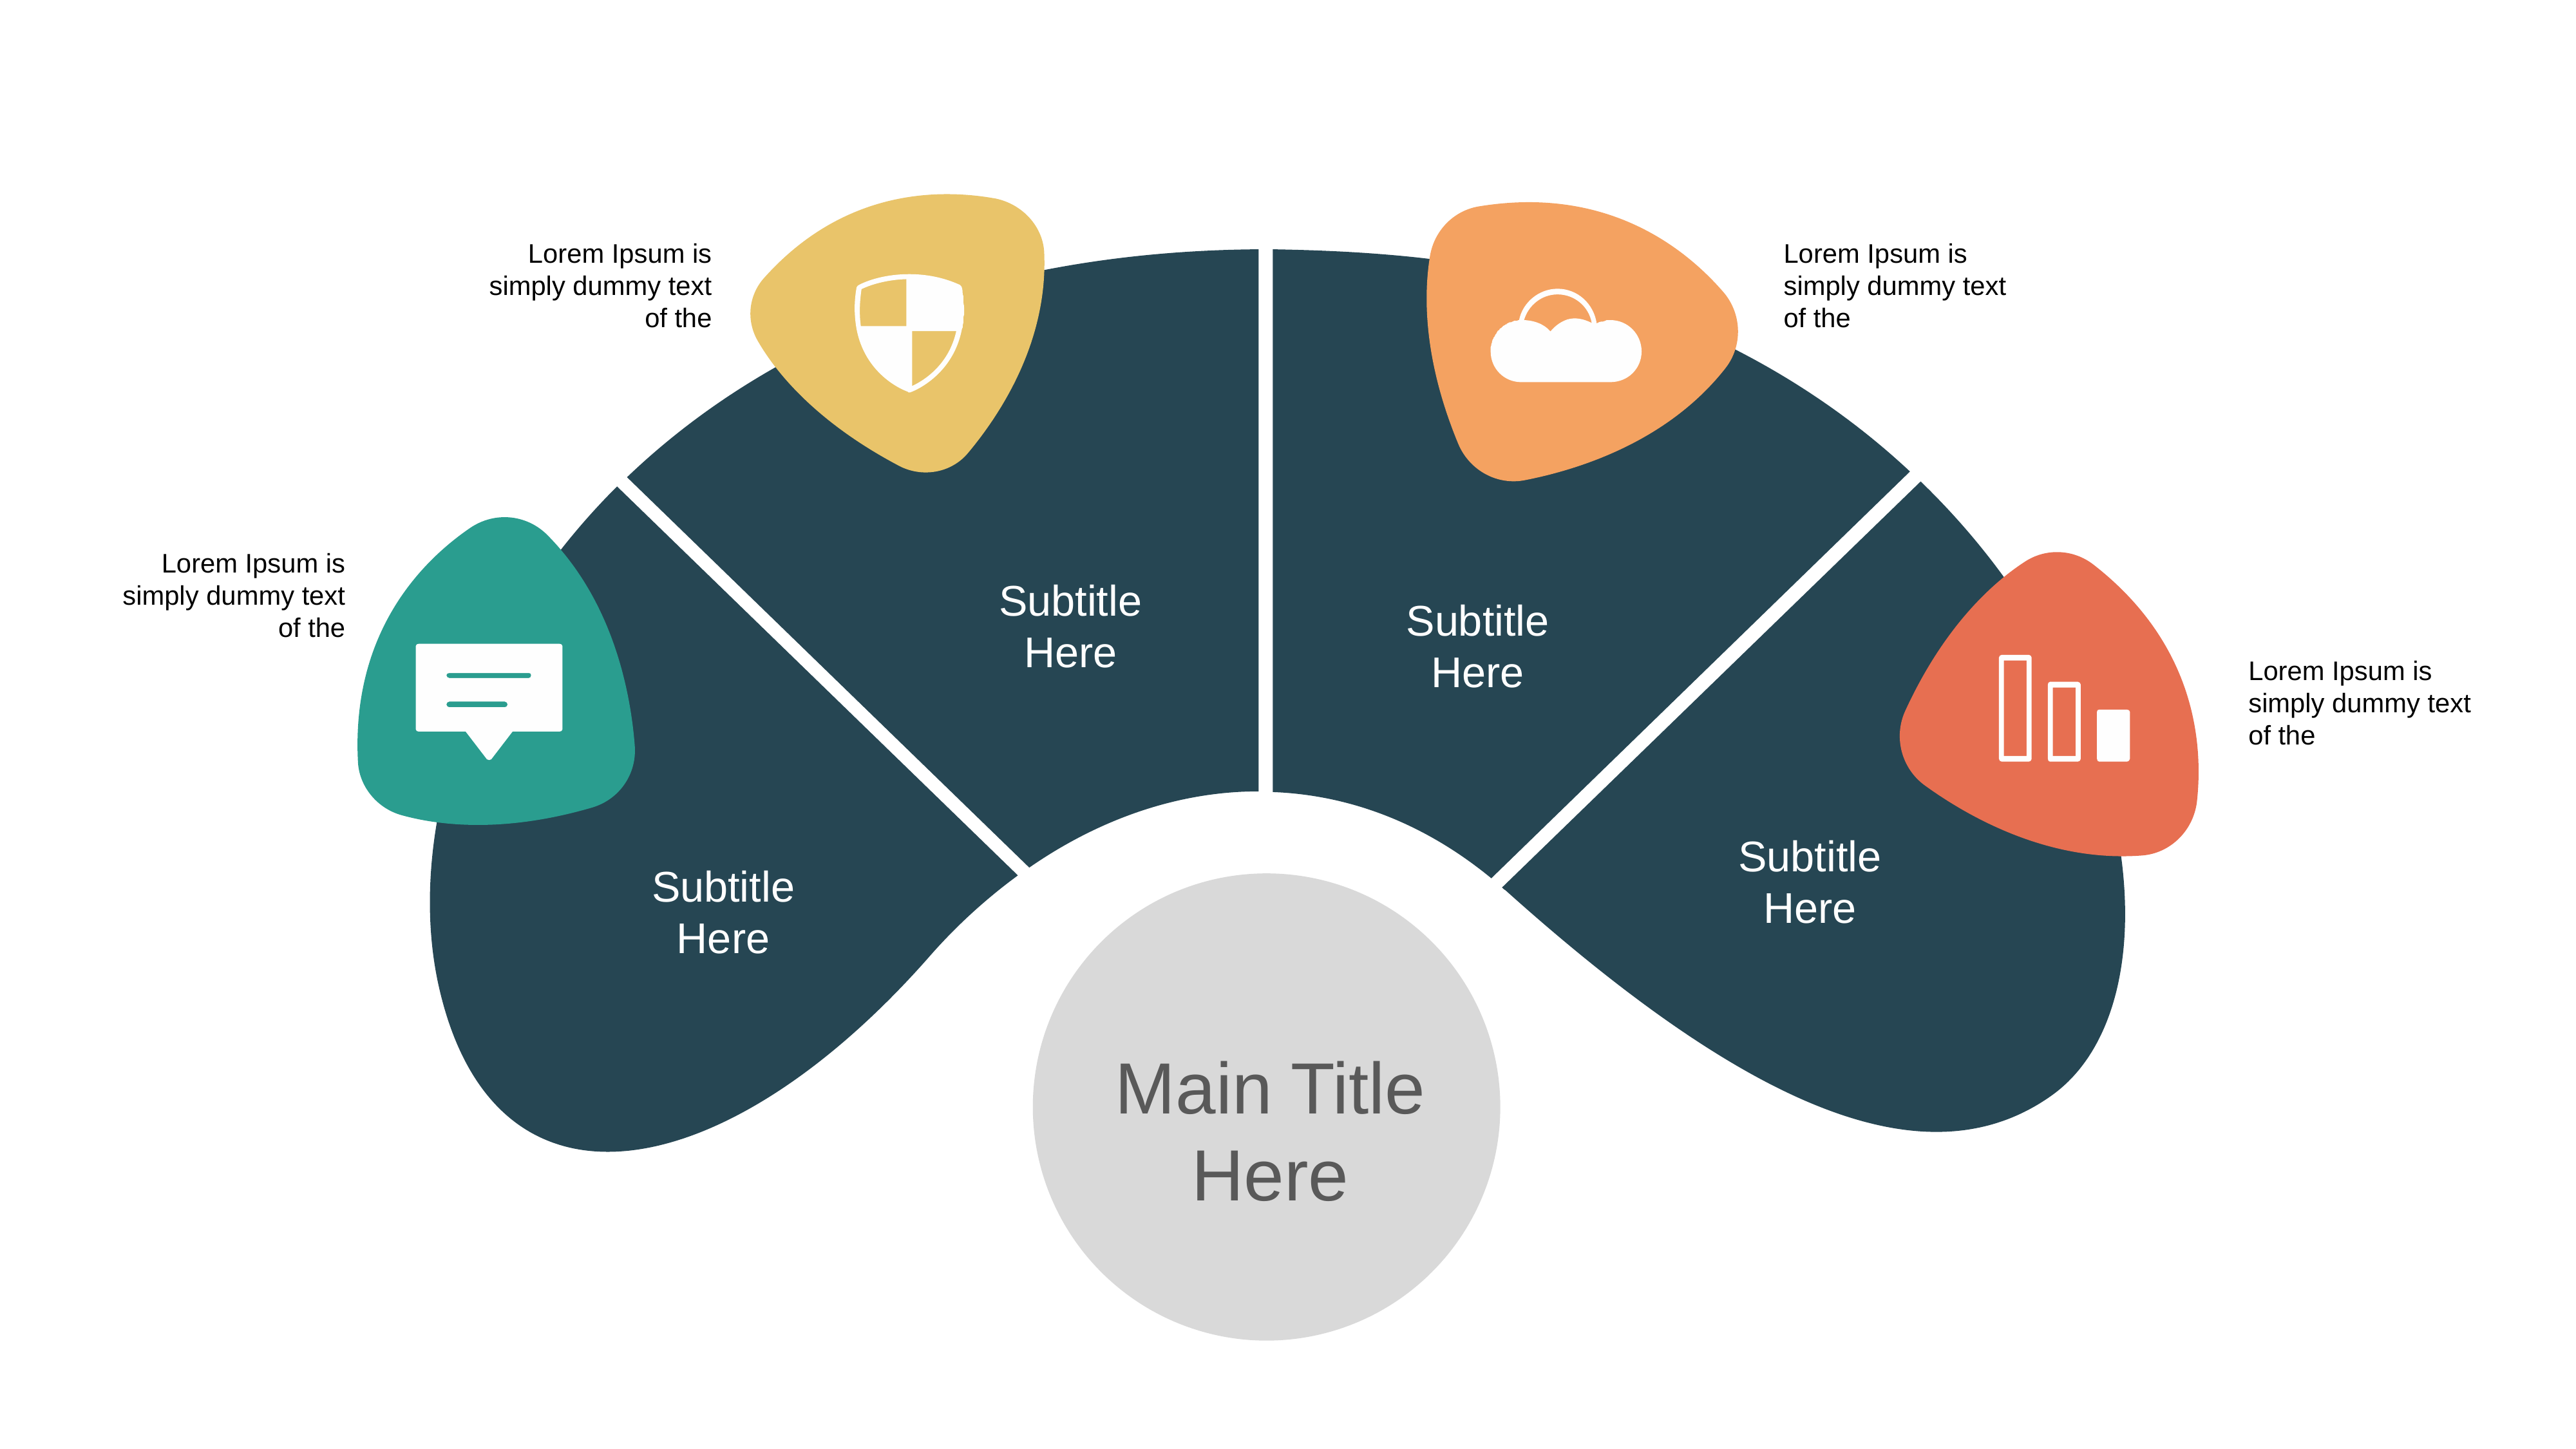

Lorem Ipsum is simply dummy text of the
Lorem Ipsum is simply dummy text of the

Lorem Ipsum is simply dummy text of the
Subtitle Here
Subtitle Here
Lorem Ipsum is simply dummy text of the
Subtitle Here
Subtitle Here

Main Title Here